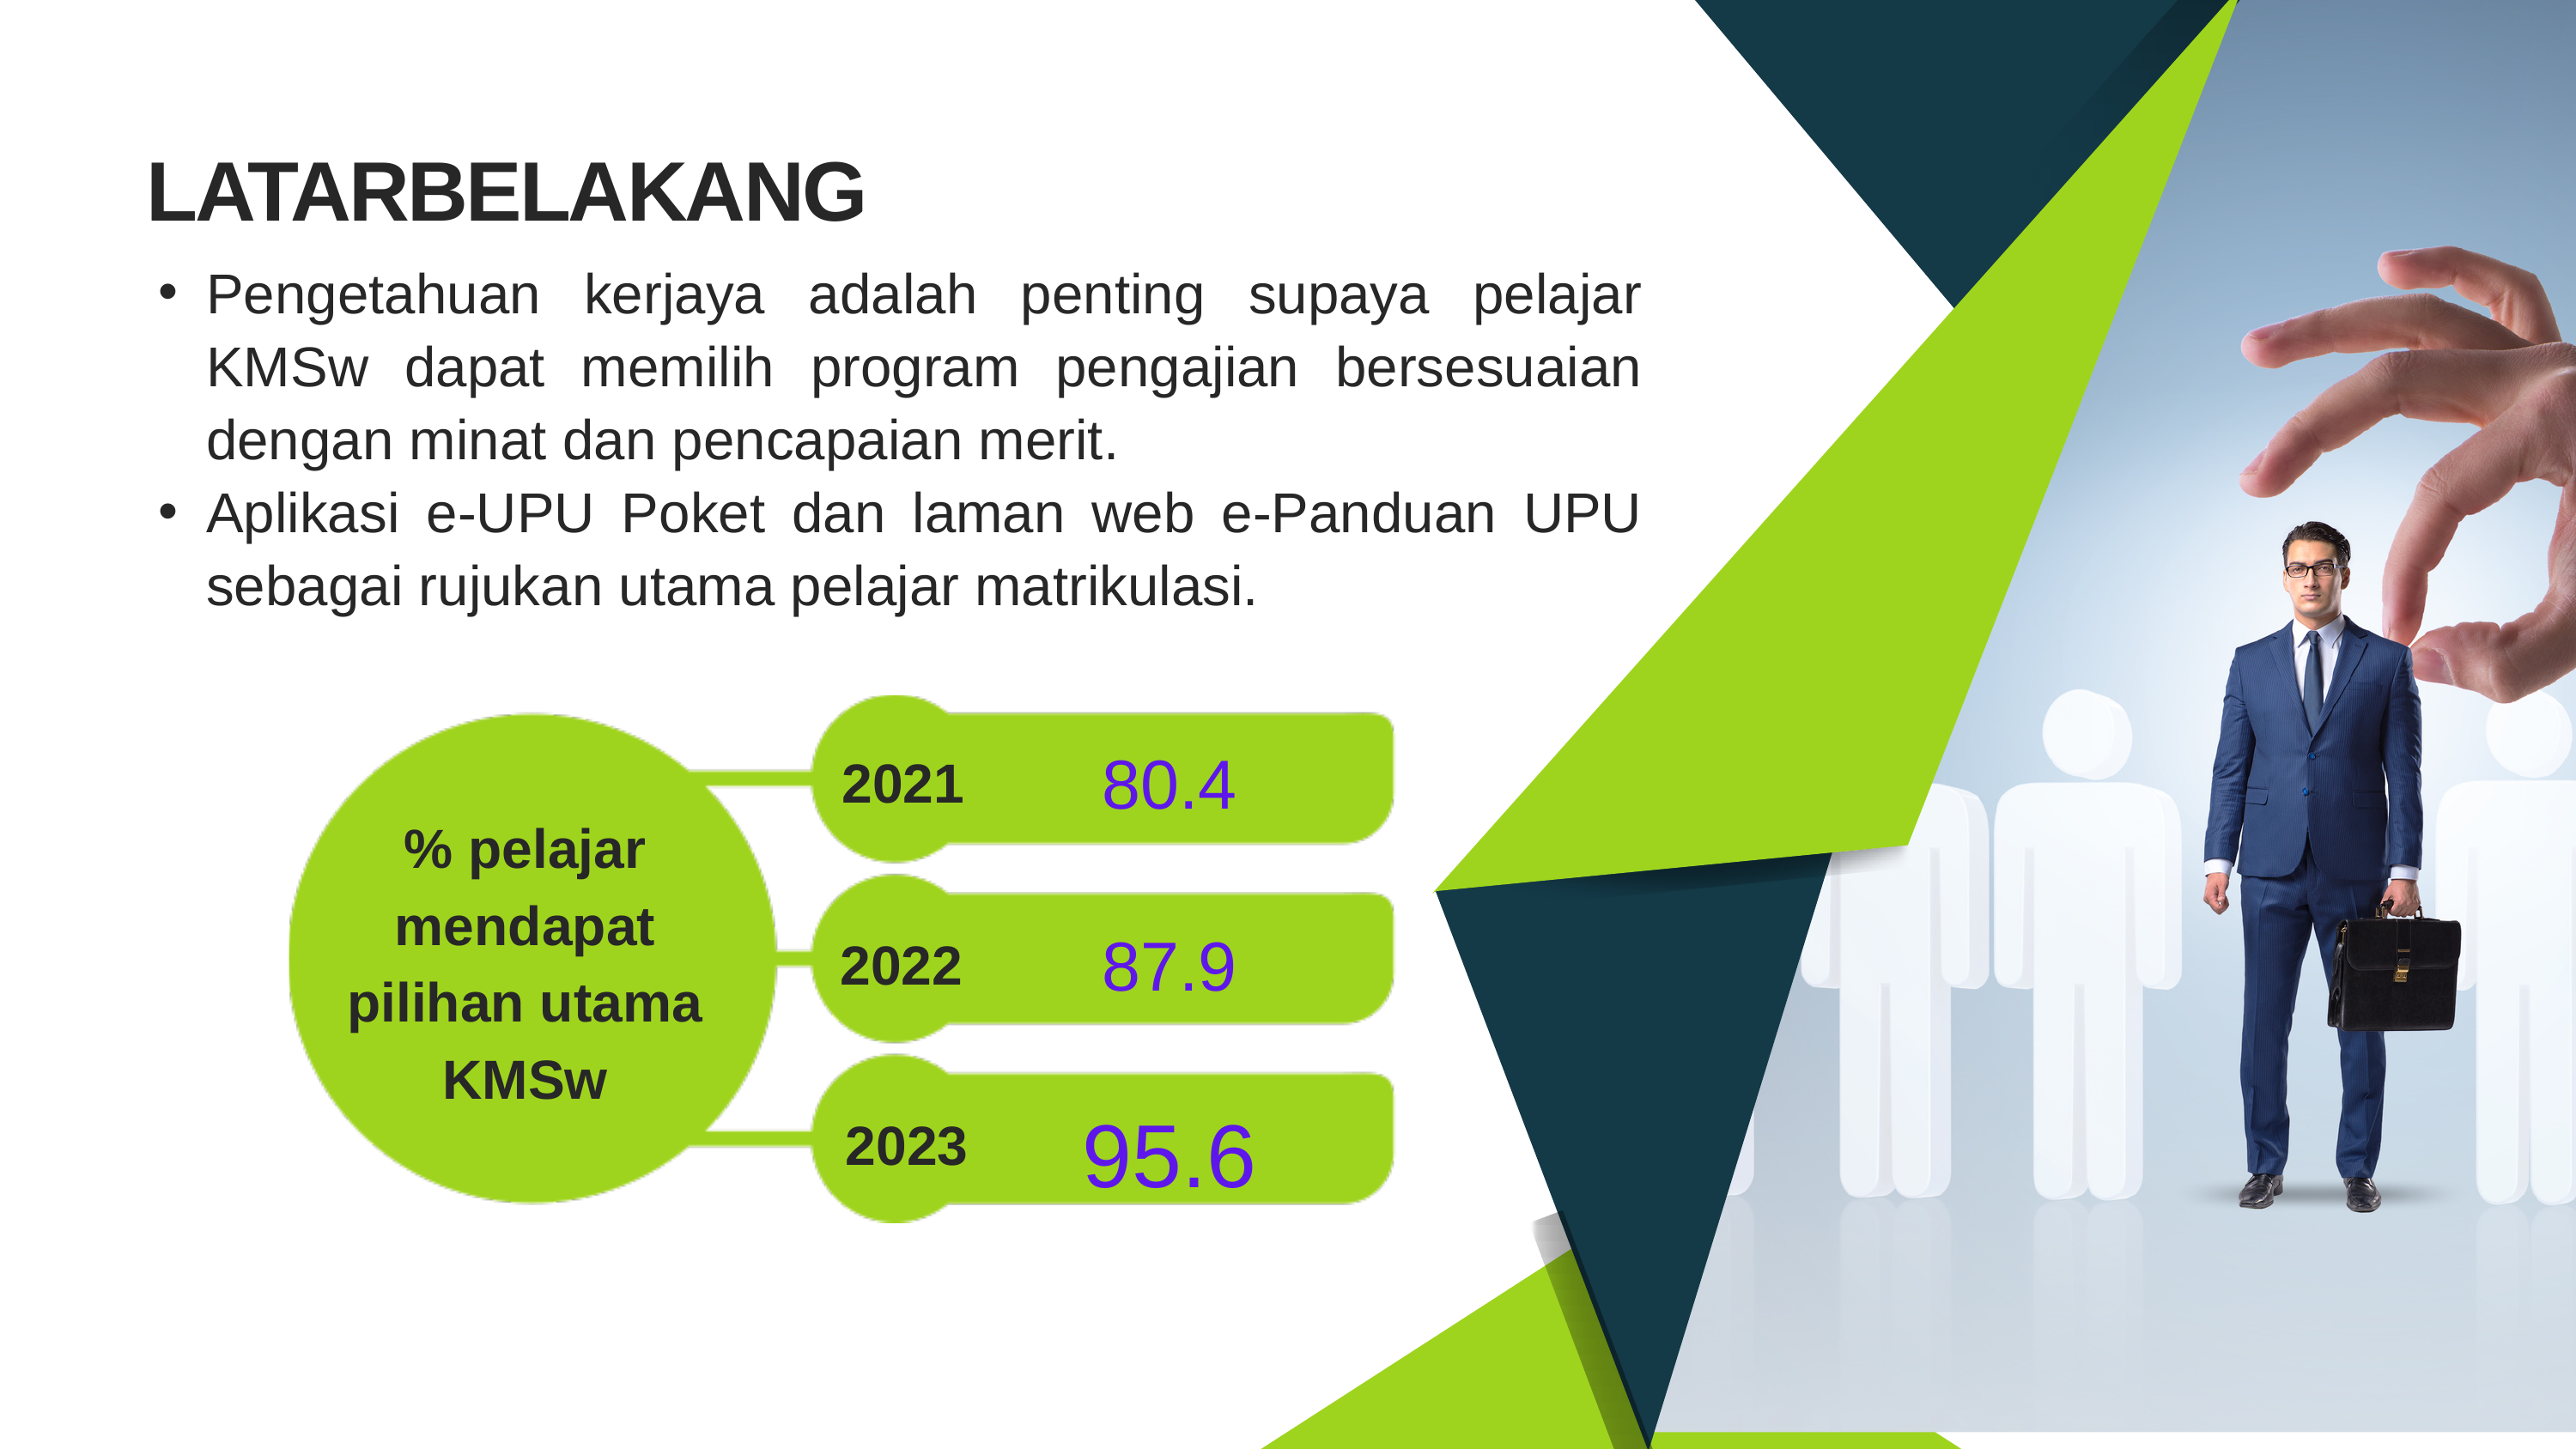

LATARBELAKANG
Pengetahuan kerjaya adalah penting supaya pelajar KMSw dapat memilih program pengajian bersesuaian dengan minat dan pencapaian merit.
Aplikasi e-UPU Poket dan laman web e-Panduan UPU sebagai rujukan utama pelajar matrikulasi.

80.4
2021

% pelajar mendapat pilihan utama
KMSw

87.9
2022
95.6
2023